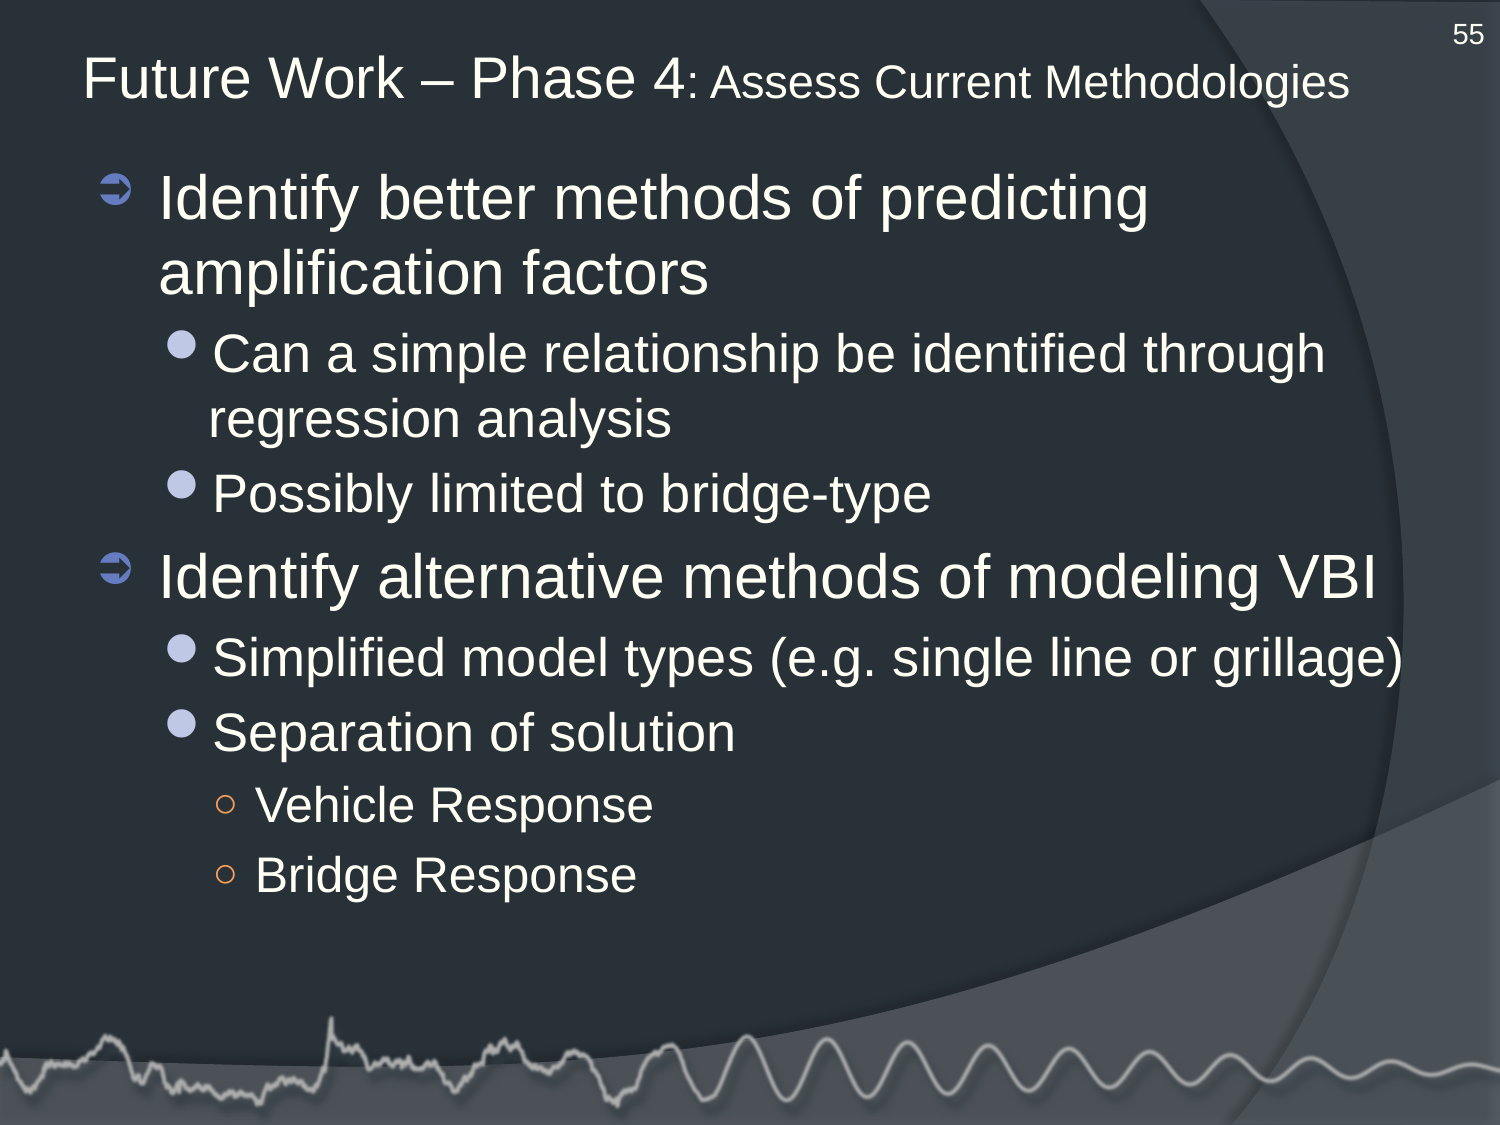

55
# Future Work – Phase 4: Assess Current Methodologies
Identify better methods of predicting amplification factors
Can a simple relationship be identified through regression analysis
Possibly limited to bridge-type
Identify alternative methods of modeling VBI
Simplified model types (e.g. single line or grillage)
Separation of solution
Vehicle Response
Bridge Response